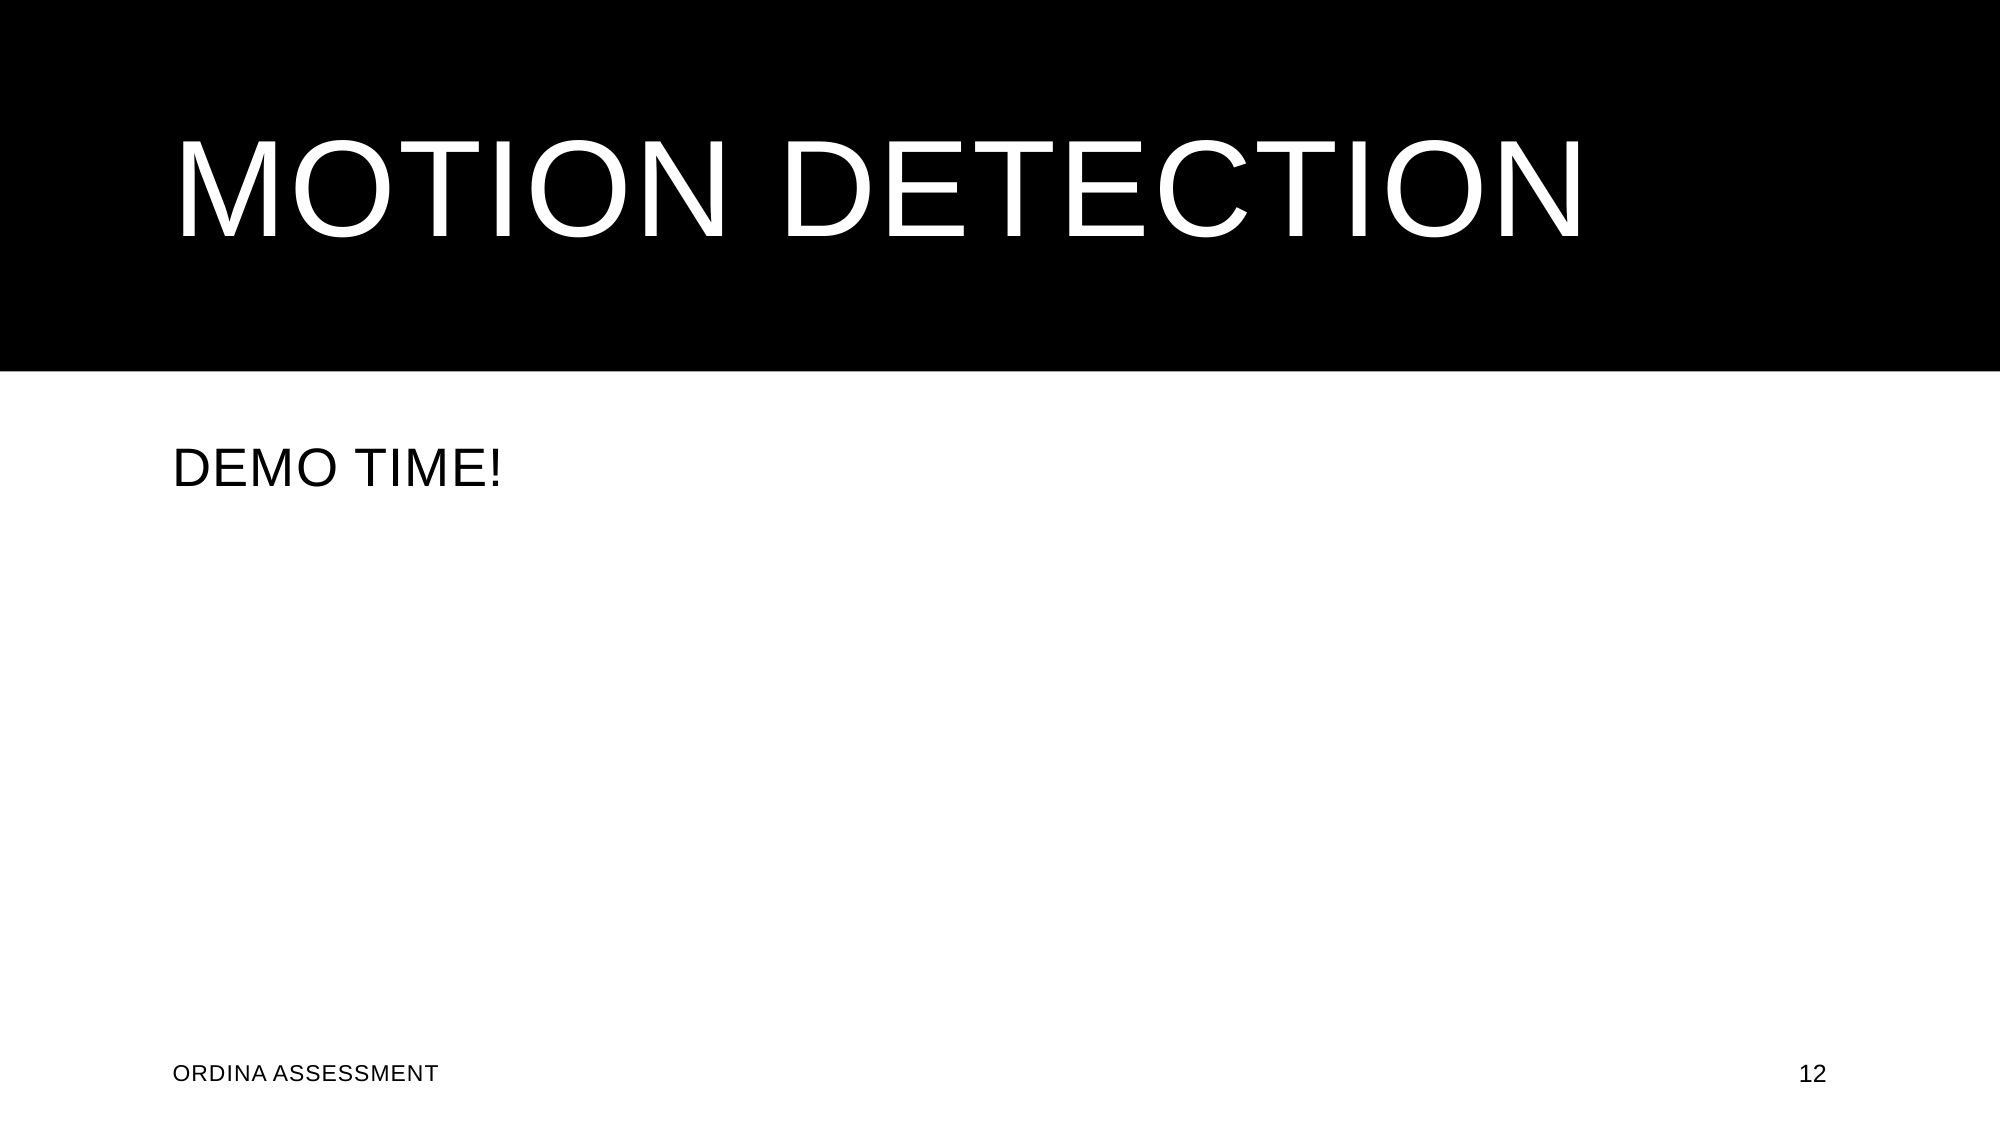

# Motion detection
DEMO TIME!
Ordina Assessment
12